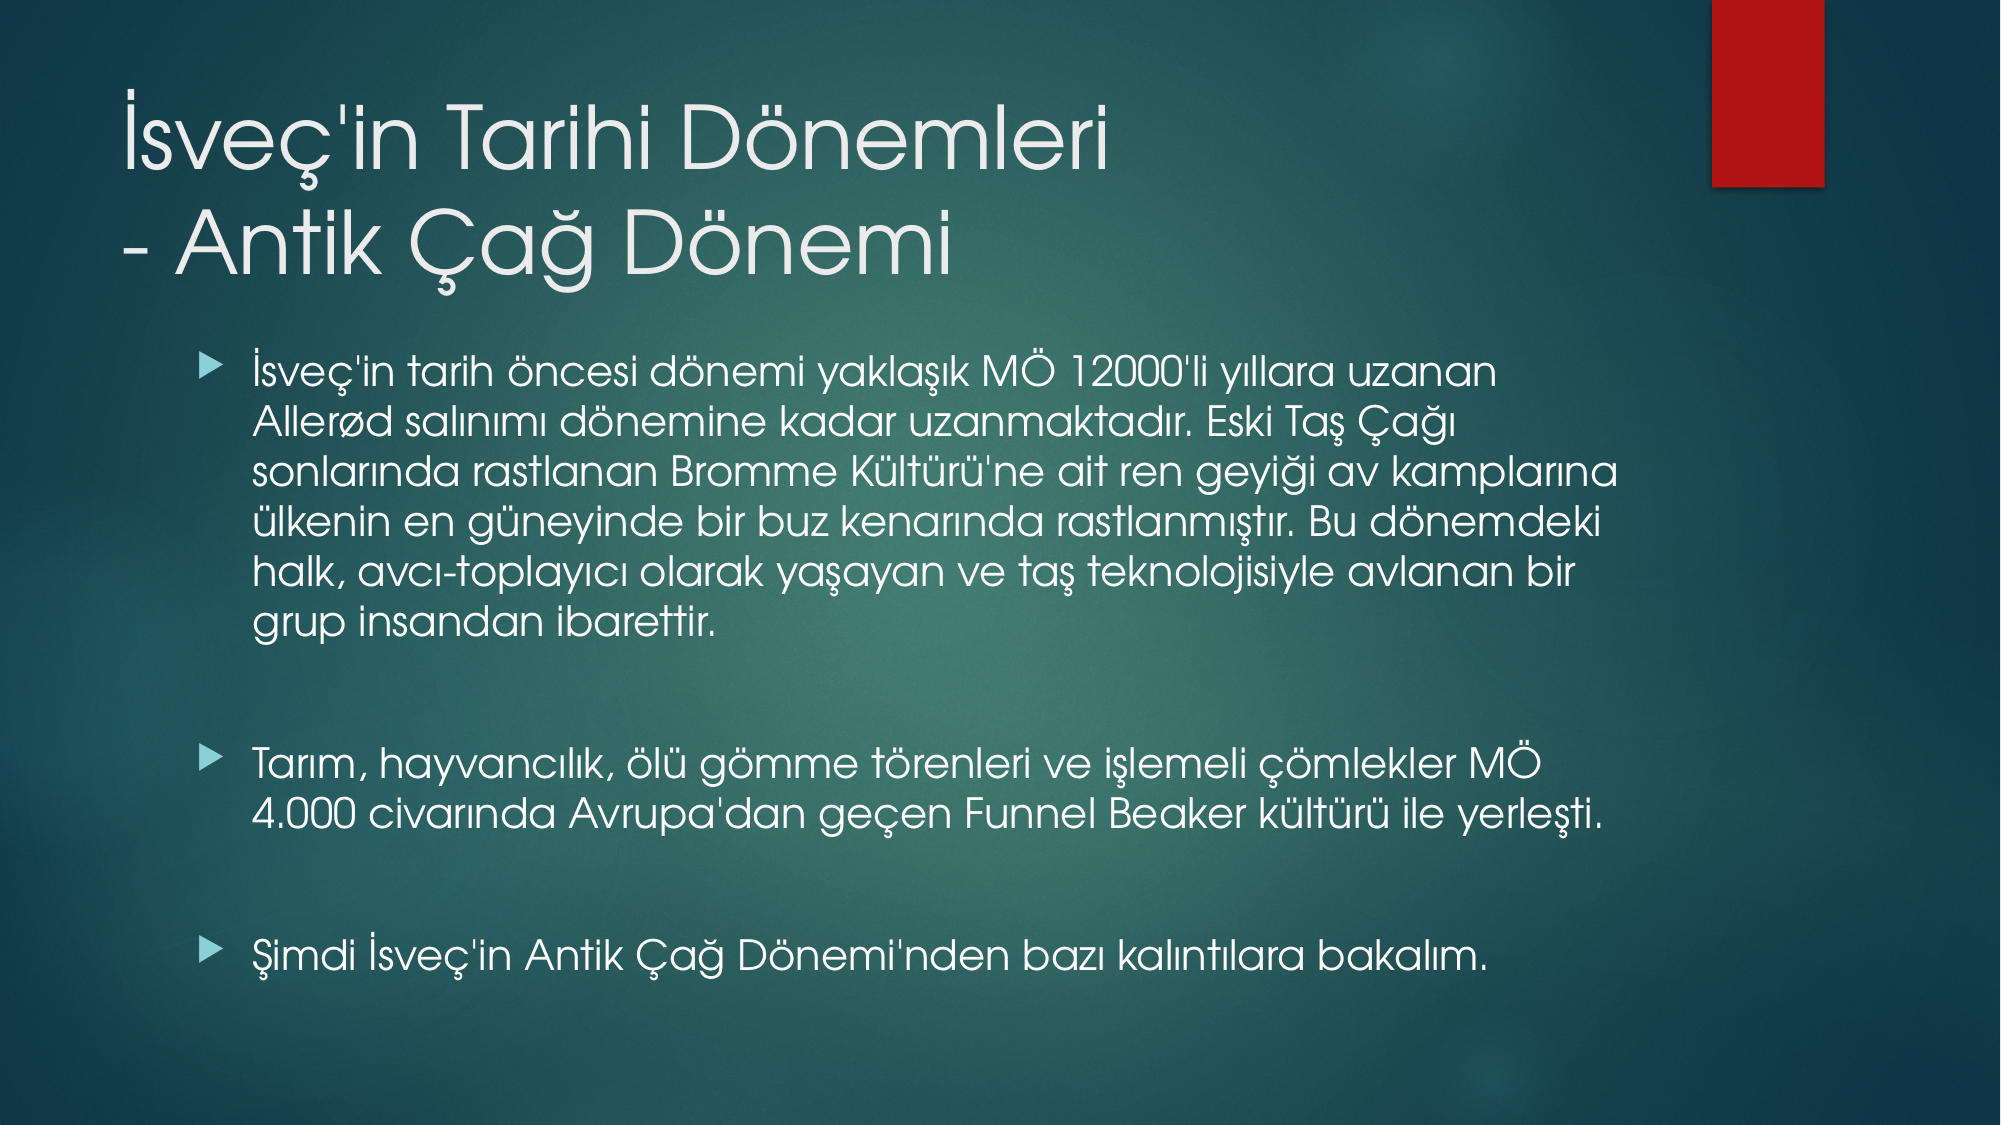

# İsveç'in Tarihi Dönemleri - Antik Çağ Dönemi
İsveç'in tarih öncesi dönemi yaklaşık MÖ 12000'li yıllara uzanan Allerød salınımı dönemine kadar uzanmaktadır. Eski Taş Çağı sonlarında rastlanan Bromme Kültürü'ne ait ren geyiği av kamplarına ülkenin en güneyinde bir buz kenarında rastlanmıştır. Bu dönemdeki halk, avcı-toplayıcı olarak yaşayan ve taş teknolojisiyle avlanan bir grup insandan ibarettir.

Tarım, hayvancılık, ölü gömme törenleri ve işlemeli çömlekler MÖ 4.000 civarında Avrupa'dan geçen Funnel Beaker kültürü ile yerleşti.

Şimdi İsveç'in Antik Çağ Dönemi'nden bazı kalıntılara bakalım.